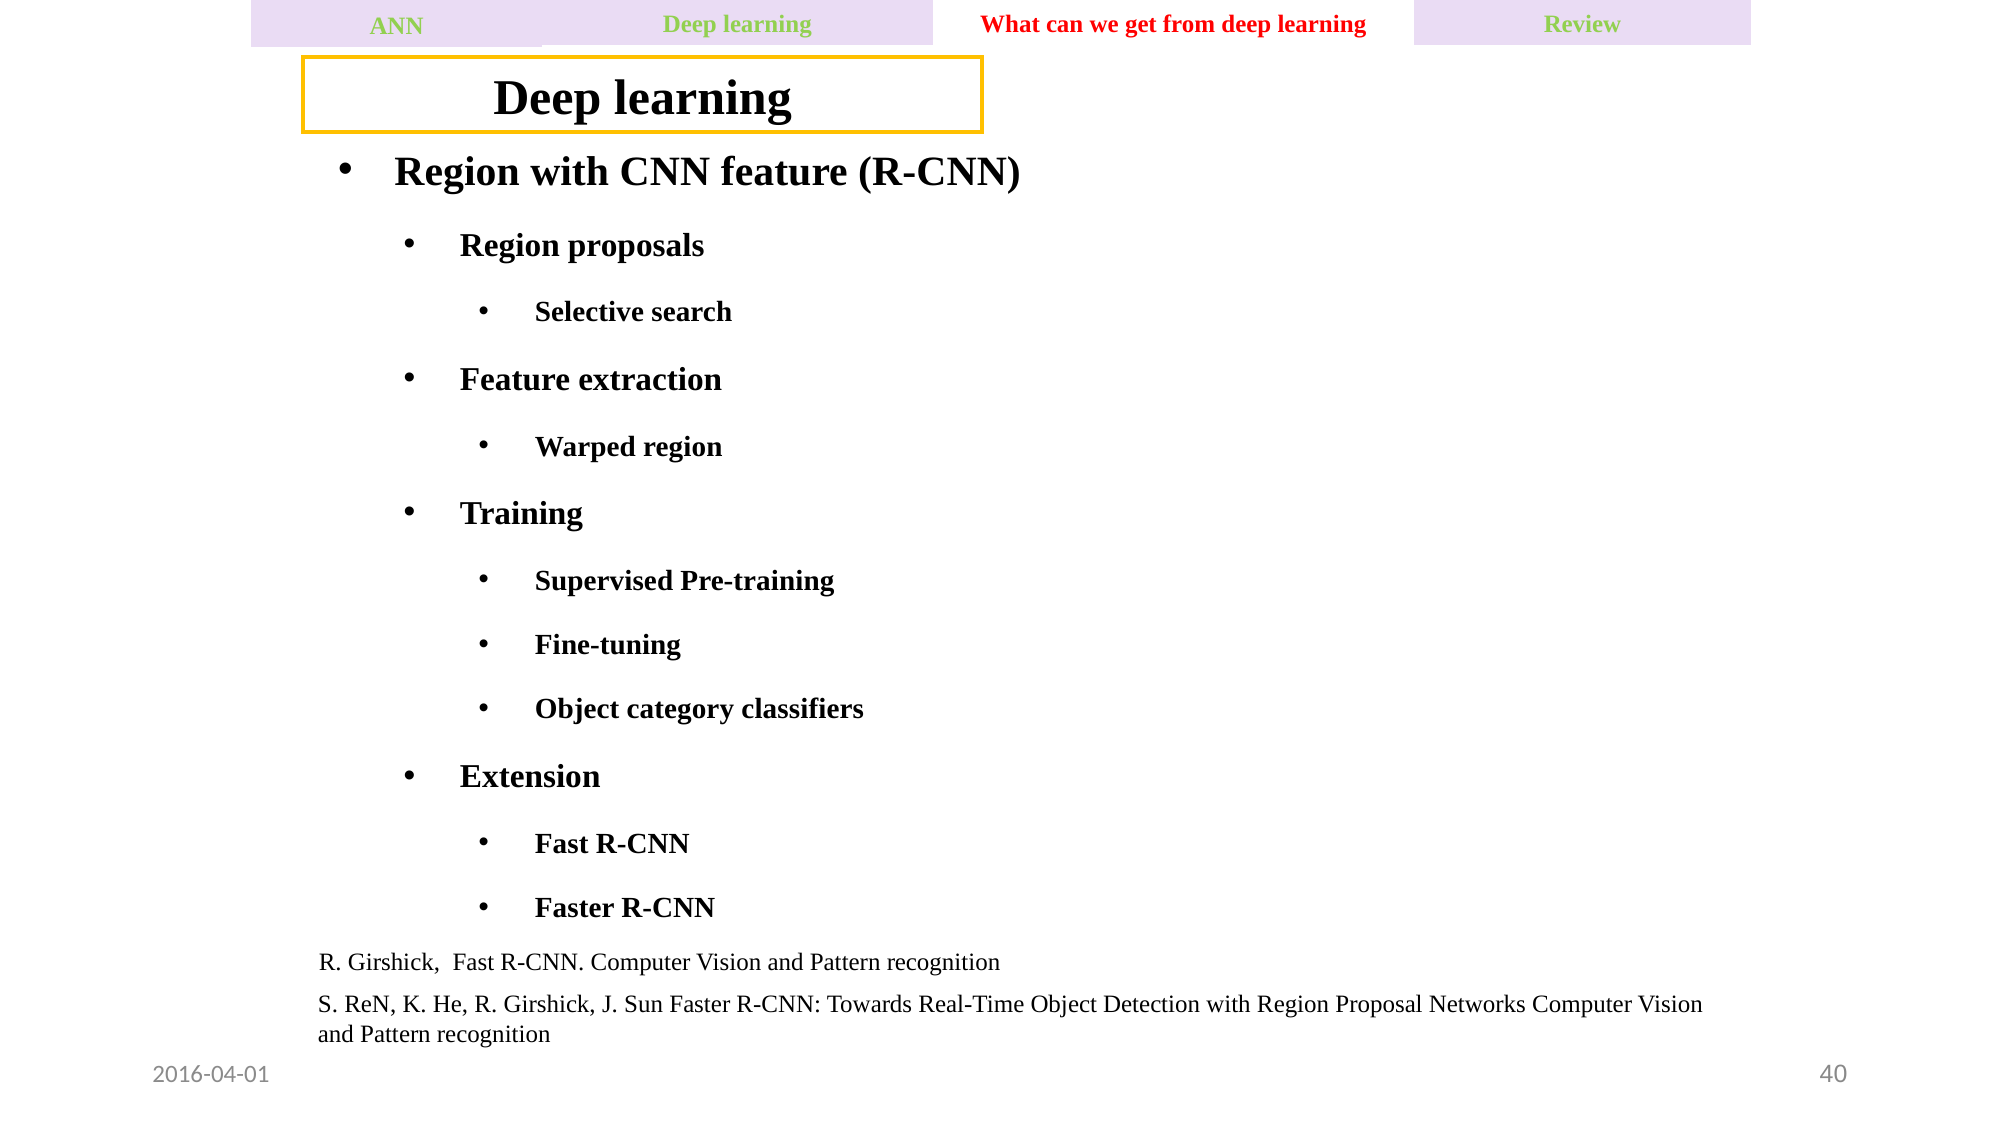

ANN
Deep learning
Review
What can we get from deep learning
Deep learning
Region with CNN feature (R-CNN)
Region proposals
Selective search
Feature extraction
Warped region
Training
Supervised Pre-training
Fine-tuning
Object category classifiers
Extension
Fast R-CNN
Faster R-CNN

R. Girshick,  Fast R-CNN. Computer Vision and Pattern recognition
S. ReN, K. He, R. Girshick, J. Sun Faster R-CNN: Towards Real-Time Object Detection with Region Proposal Networks Computer Vision and Pattern recognition
2016-04-01
40